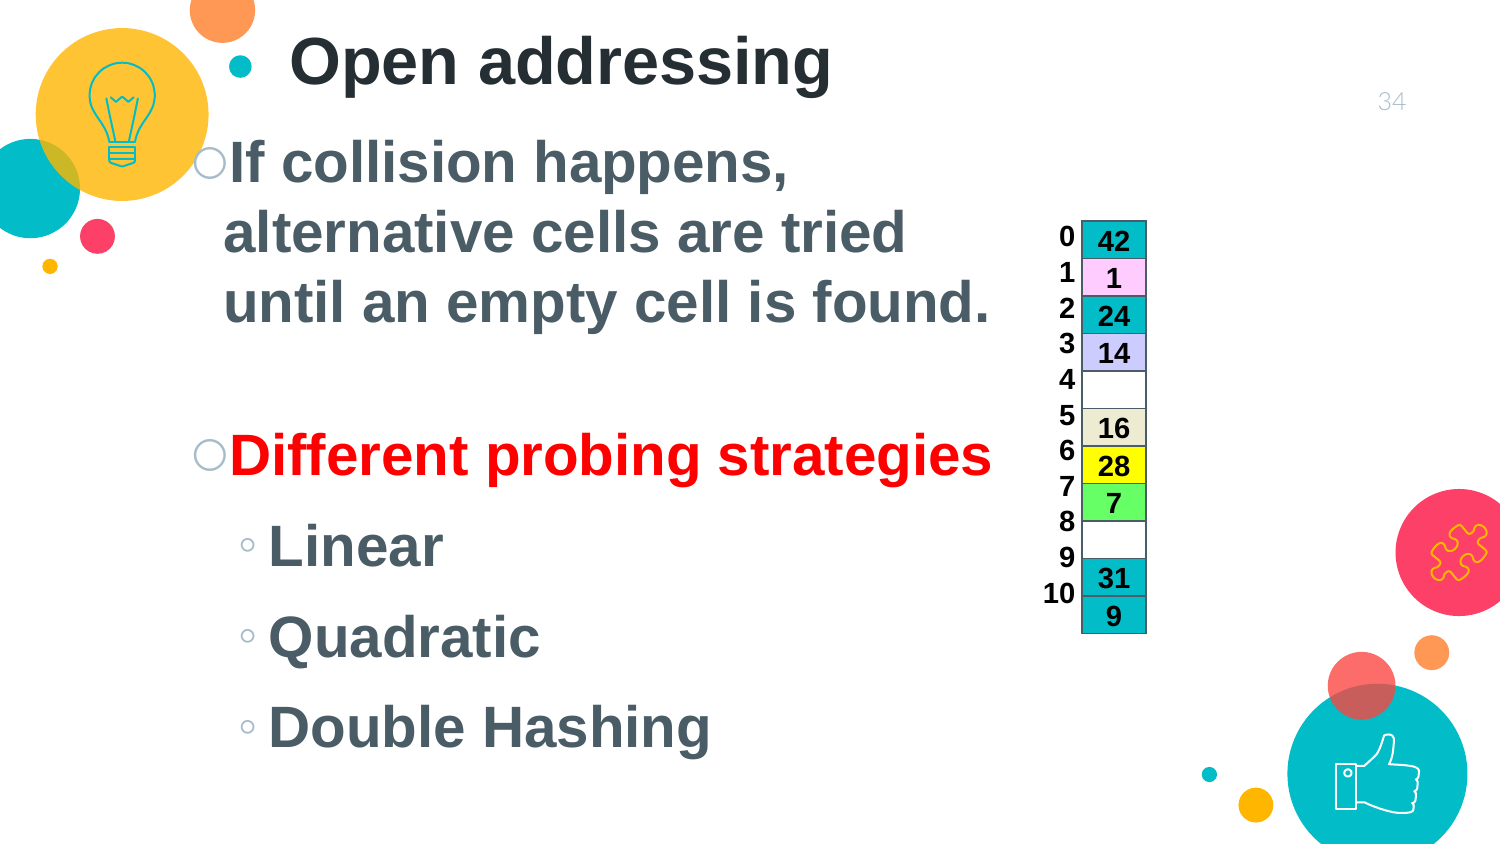

Open addressing
34
If collision happens, alternative cells are tried until an empty cell is found.
Different probing strategies
Linear
Quadratic
Double Hashing
0
1
2
3
4
5
6
7
8
9
10

42
1
24
14
16
28
7
31
9